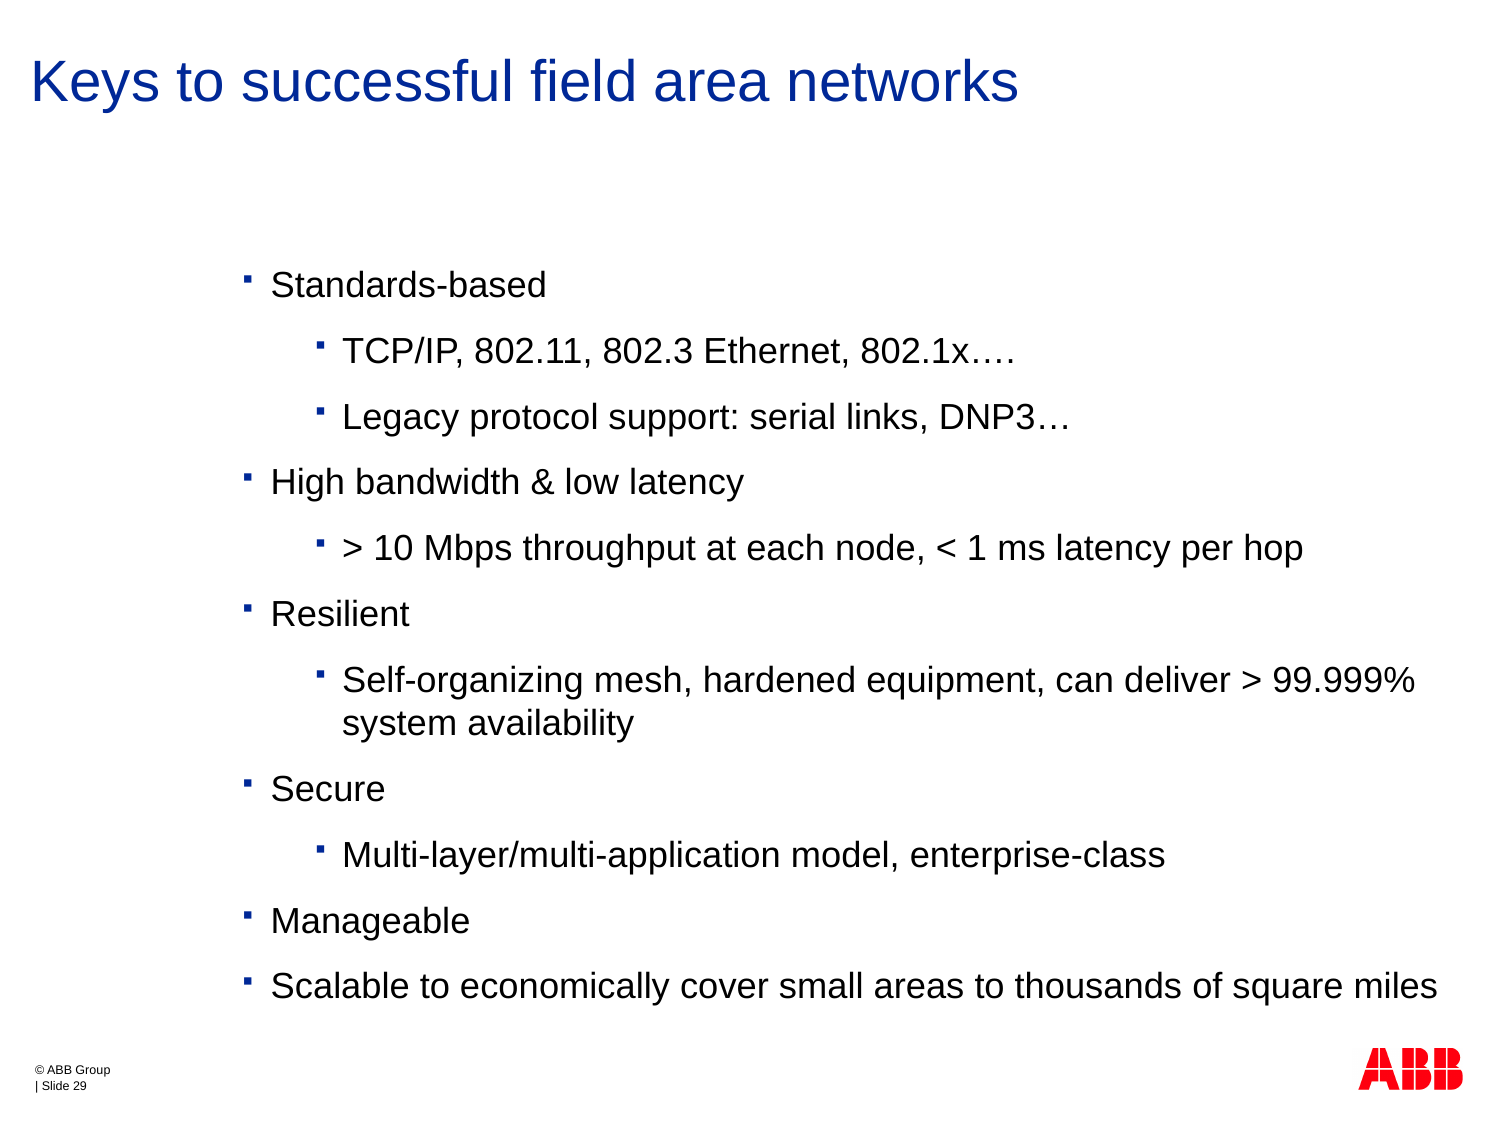

# Keys to successful field area networks
Standards-based
TCP/IP, 802.11, 802.3 Ethernet, 802.1x….
Legacy protocol support: serial links, DNP3…
High bandwidth & low latency
> 10 Mbps throughput at each node, < 1 ms latency per hop
Resilient
Self-organizing mesh, hardened equipment, can deliver > 99.999%  system availability
Secure
Multi-layer/multi-application model, enterprise-class
Manageable
Scalable to economically cover small areas to thousands of square miles

© ABB Group

| Slide 29